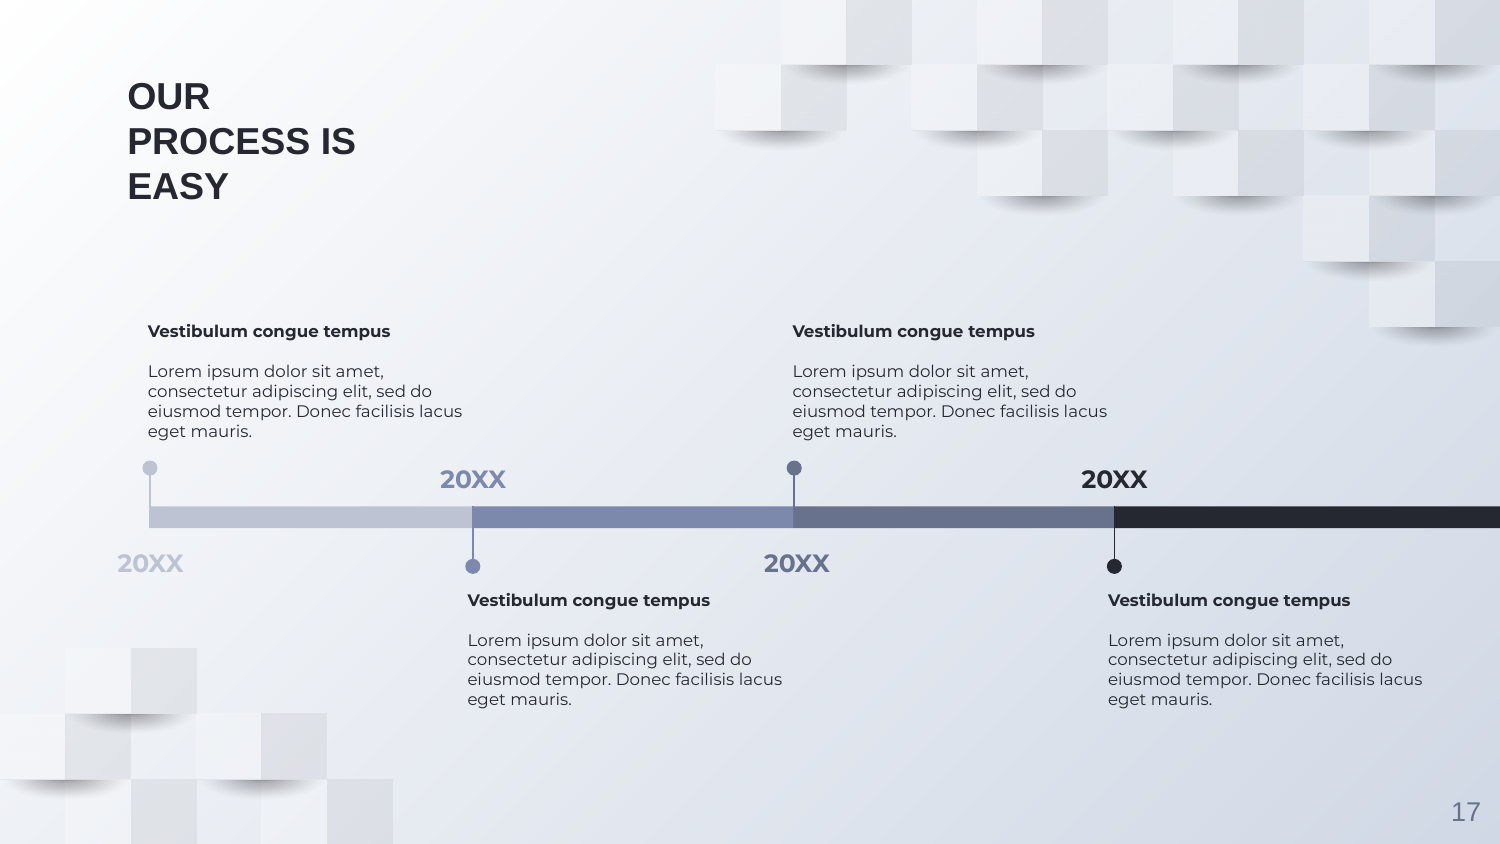

# OUR PROCESS IS EASY
Vestibulum congue tempus

Lorem ipsum dolor sit amet, consectetur adipiscing elit, sed do eiusmod tempor. Donec facilisis lacus eget mauris.

20XX

Vestibulum congue tempus

Lorem ipsum dolor sit amet, consectetur adipiscing elit, sed do eiusmod tempor. Donec facilisis lacus eget mauris.

20XX

20XX

Vestibulum congue tempus

Lorem ipsum dolor sit amet, consectetur adipiscing elit, sed do eiusmod tempor. Donec facilisis lacus eget mauris.

20XX

Vestibulum congue tempus

Lorem ipsum dolor sit amet, consectetur adipiscing elit, sed do eiusmod tempor. Donec facilisis lacus eget mauris.

17